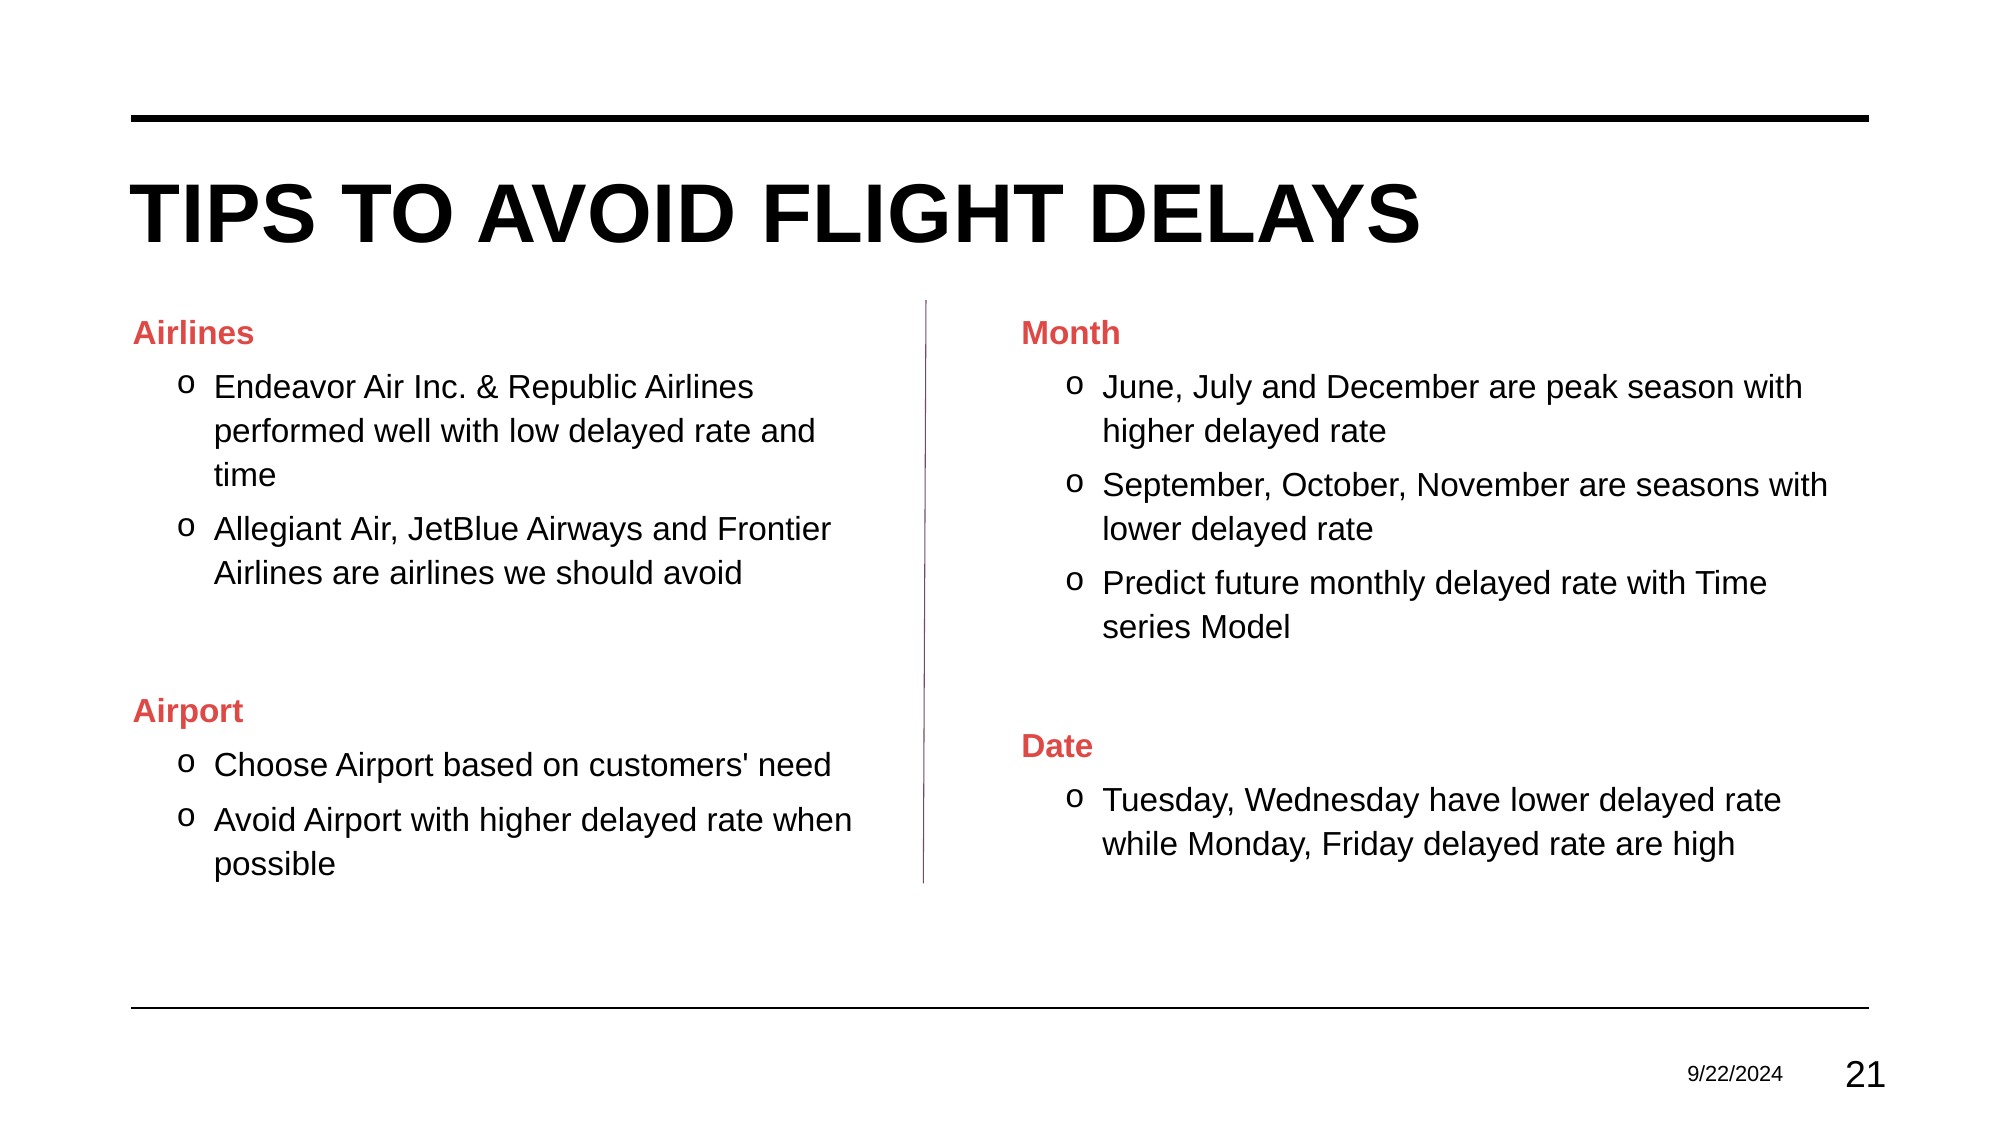

# Tips To Avoid Flight Delays
Airlines
Endeavor Air Inc. & Republic Airlines performed well with low delayed rate and time
Allegiant Air, JetBlue Airways and Frontier Airlines are airlines we should avoid

Airport
Choose Airport based on customers' need
Avoid Airport with higher delayed rate when possible

Month
June, July and December are peak season with higher delayed rate
September, October, November are seasons with lower delayed rate
Predict future monthly delayed rate with Time series Model

Date
Tuesday, Wednesday have lower delayed rate while Monday, Friday delayed rate are high

9/22/2024
21